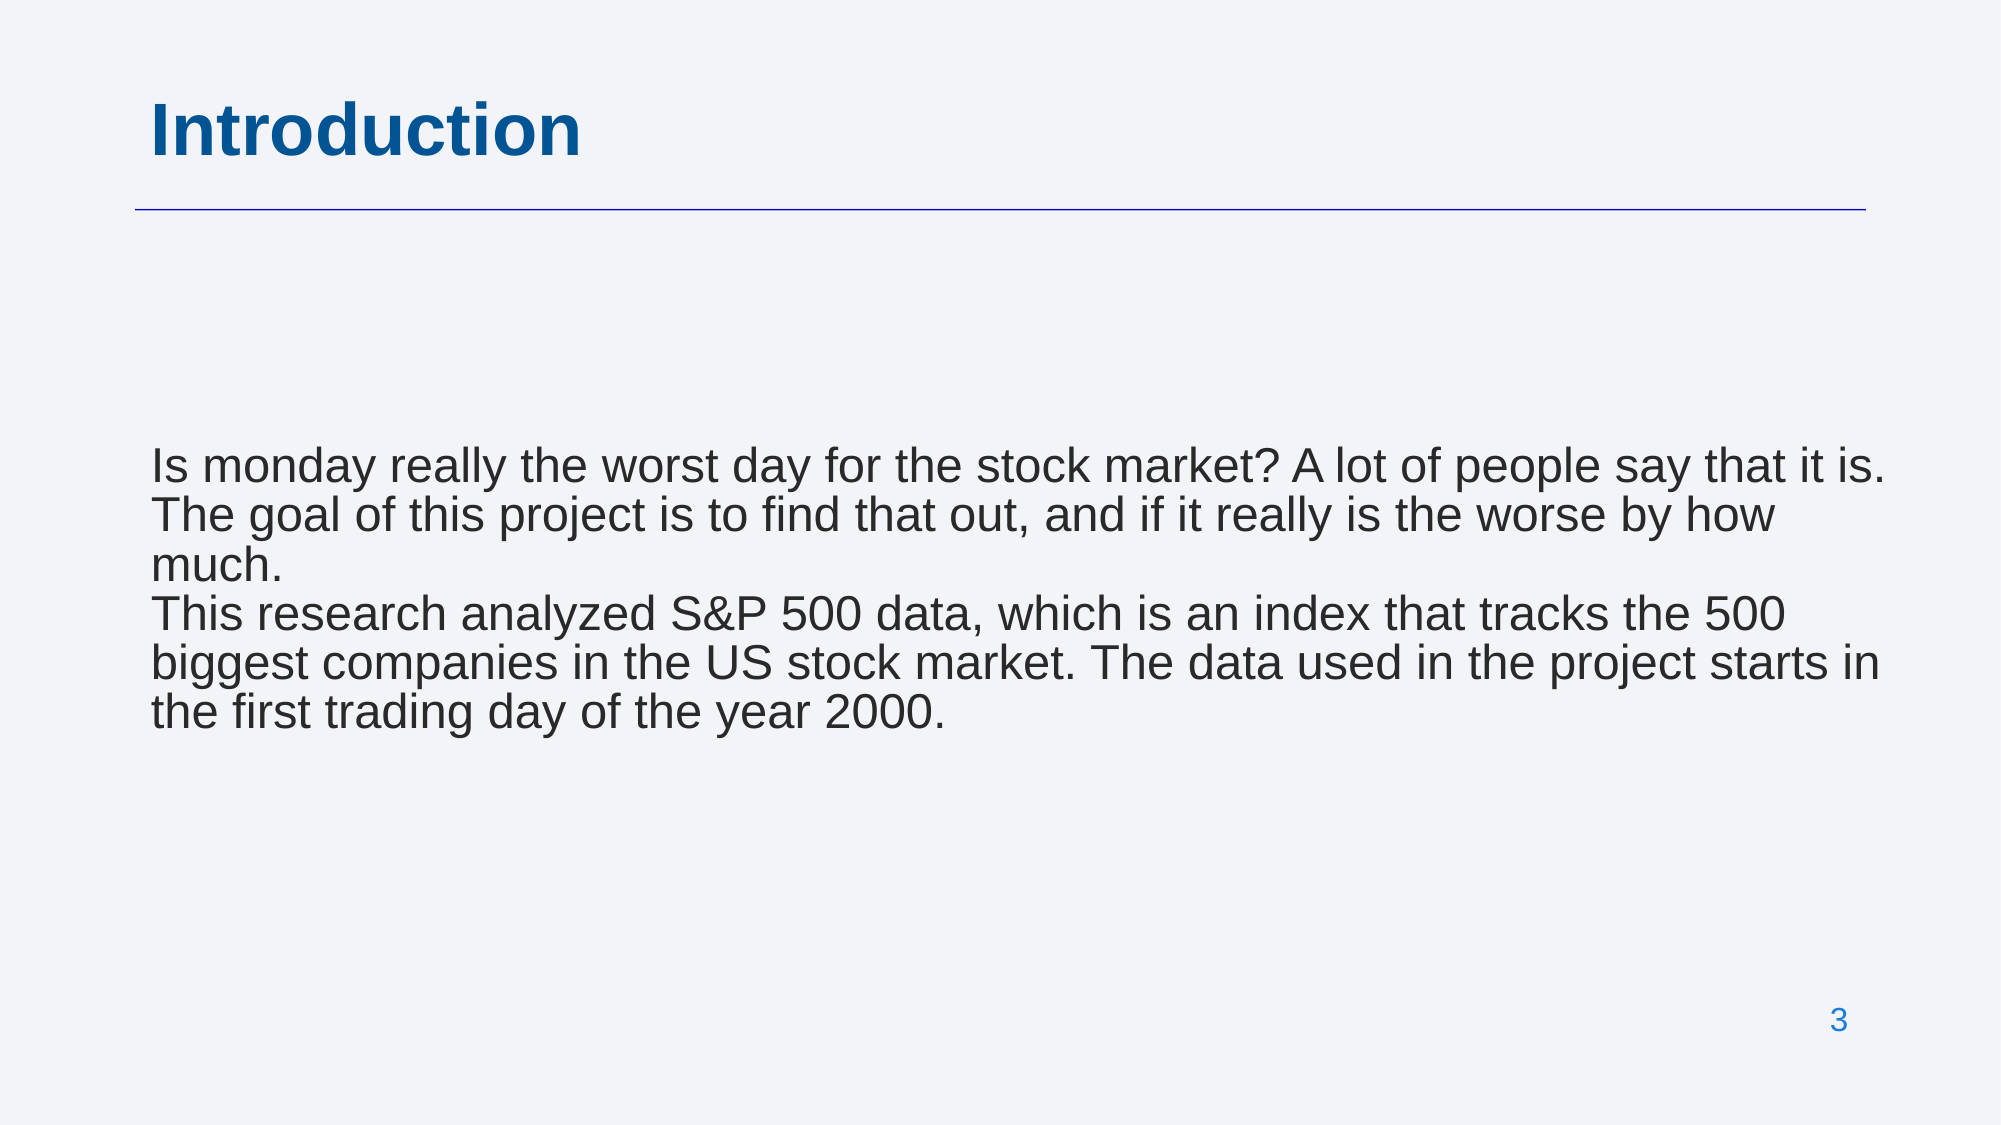

Introduction
Is monday really the worst day for the stock market? A lot of people say that it is. The goal of this project is to find that out, and if it really is the worse by how much.
This research analyzed S&P 500 data, which is an index that tracks the 500 biggest companies in the US stock market. The data used in the project starts in the first trading day of the year 2000.
3